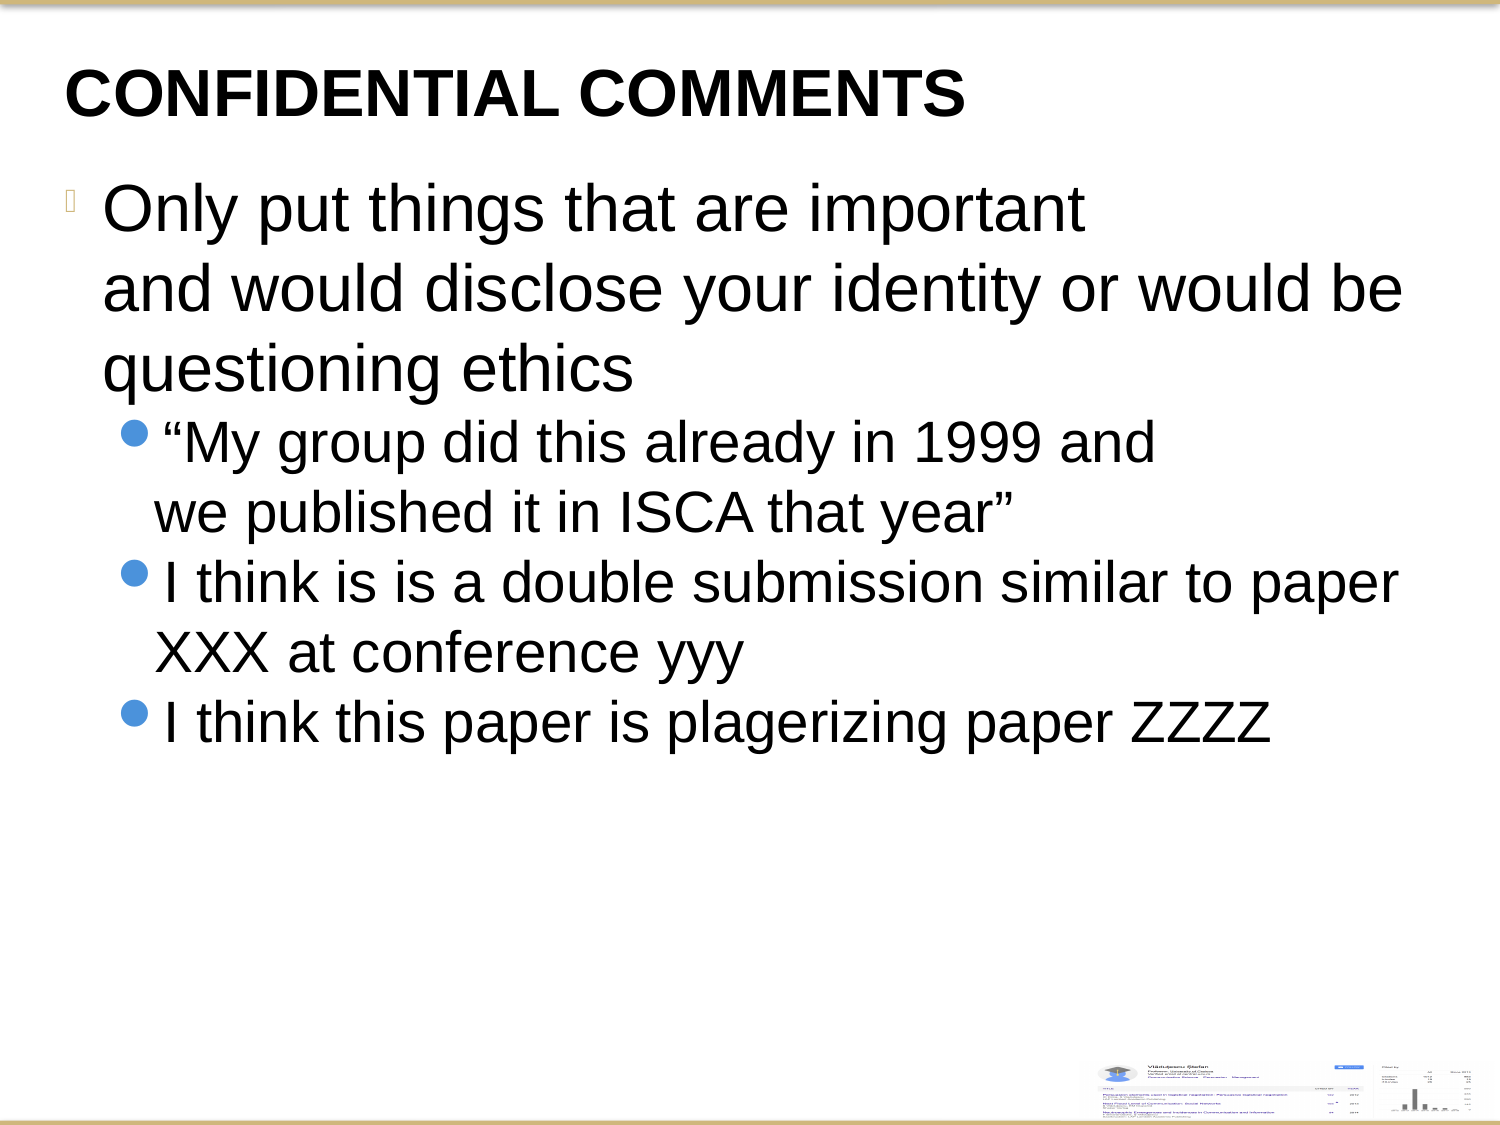

Confidential Comments
Only put things that are important
and would disclose your identity or would be questioning ethics
“My group did this already in 1999 and
we published it in ISCA that year”
I think is is a double submission similar to paper XXX at conference yyy
I think this paper is plagerizing paper ZZZZ